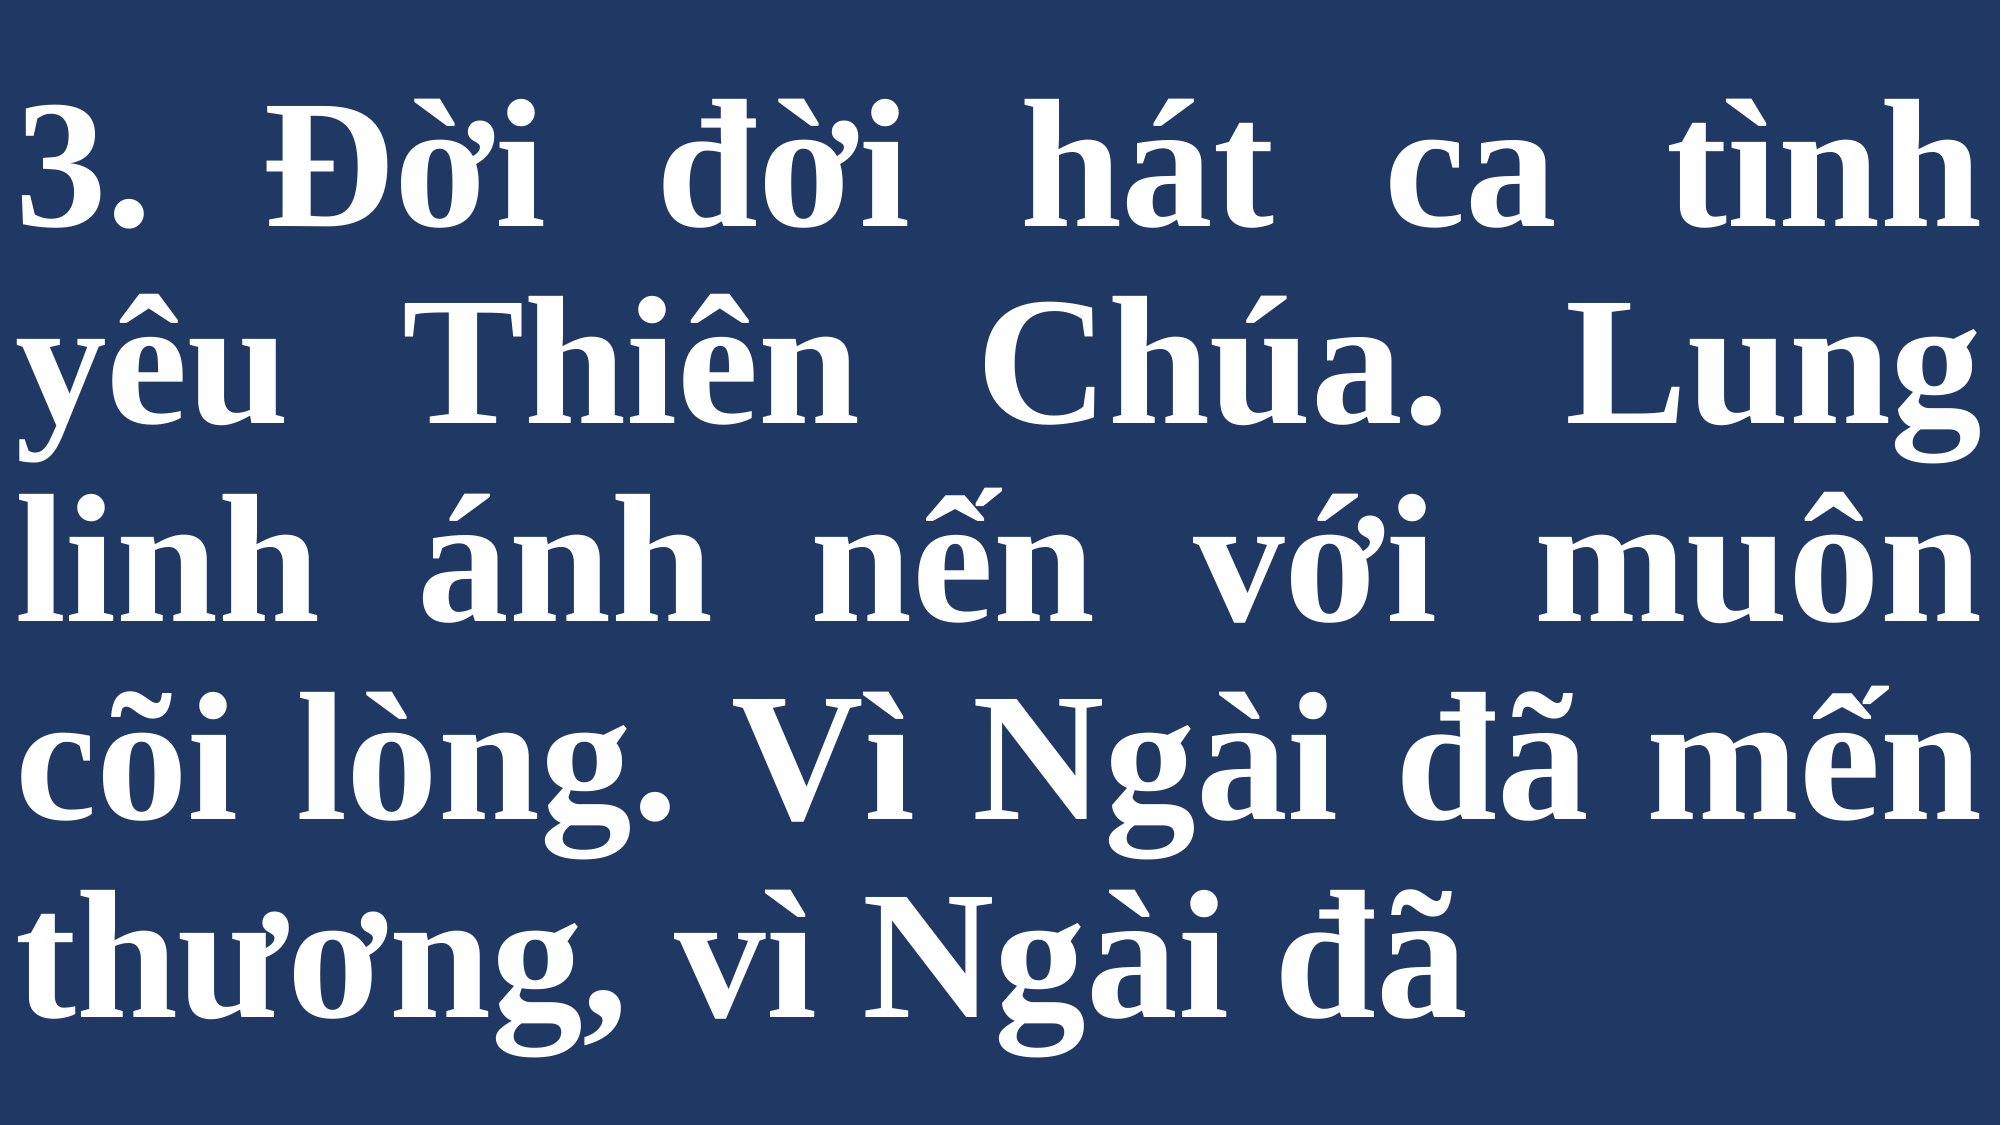

# 3. Đời đời hát ca tình yêu Thiên Chúa. Lung linh ánh nến với muôn cõi lòng. Vì Ngài đã mến thương, vì Ngài đã